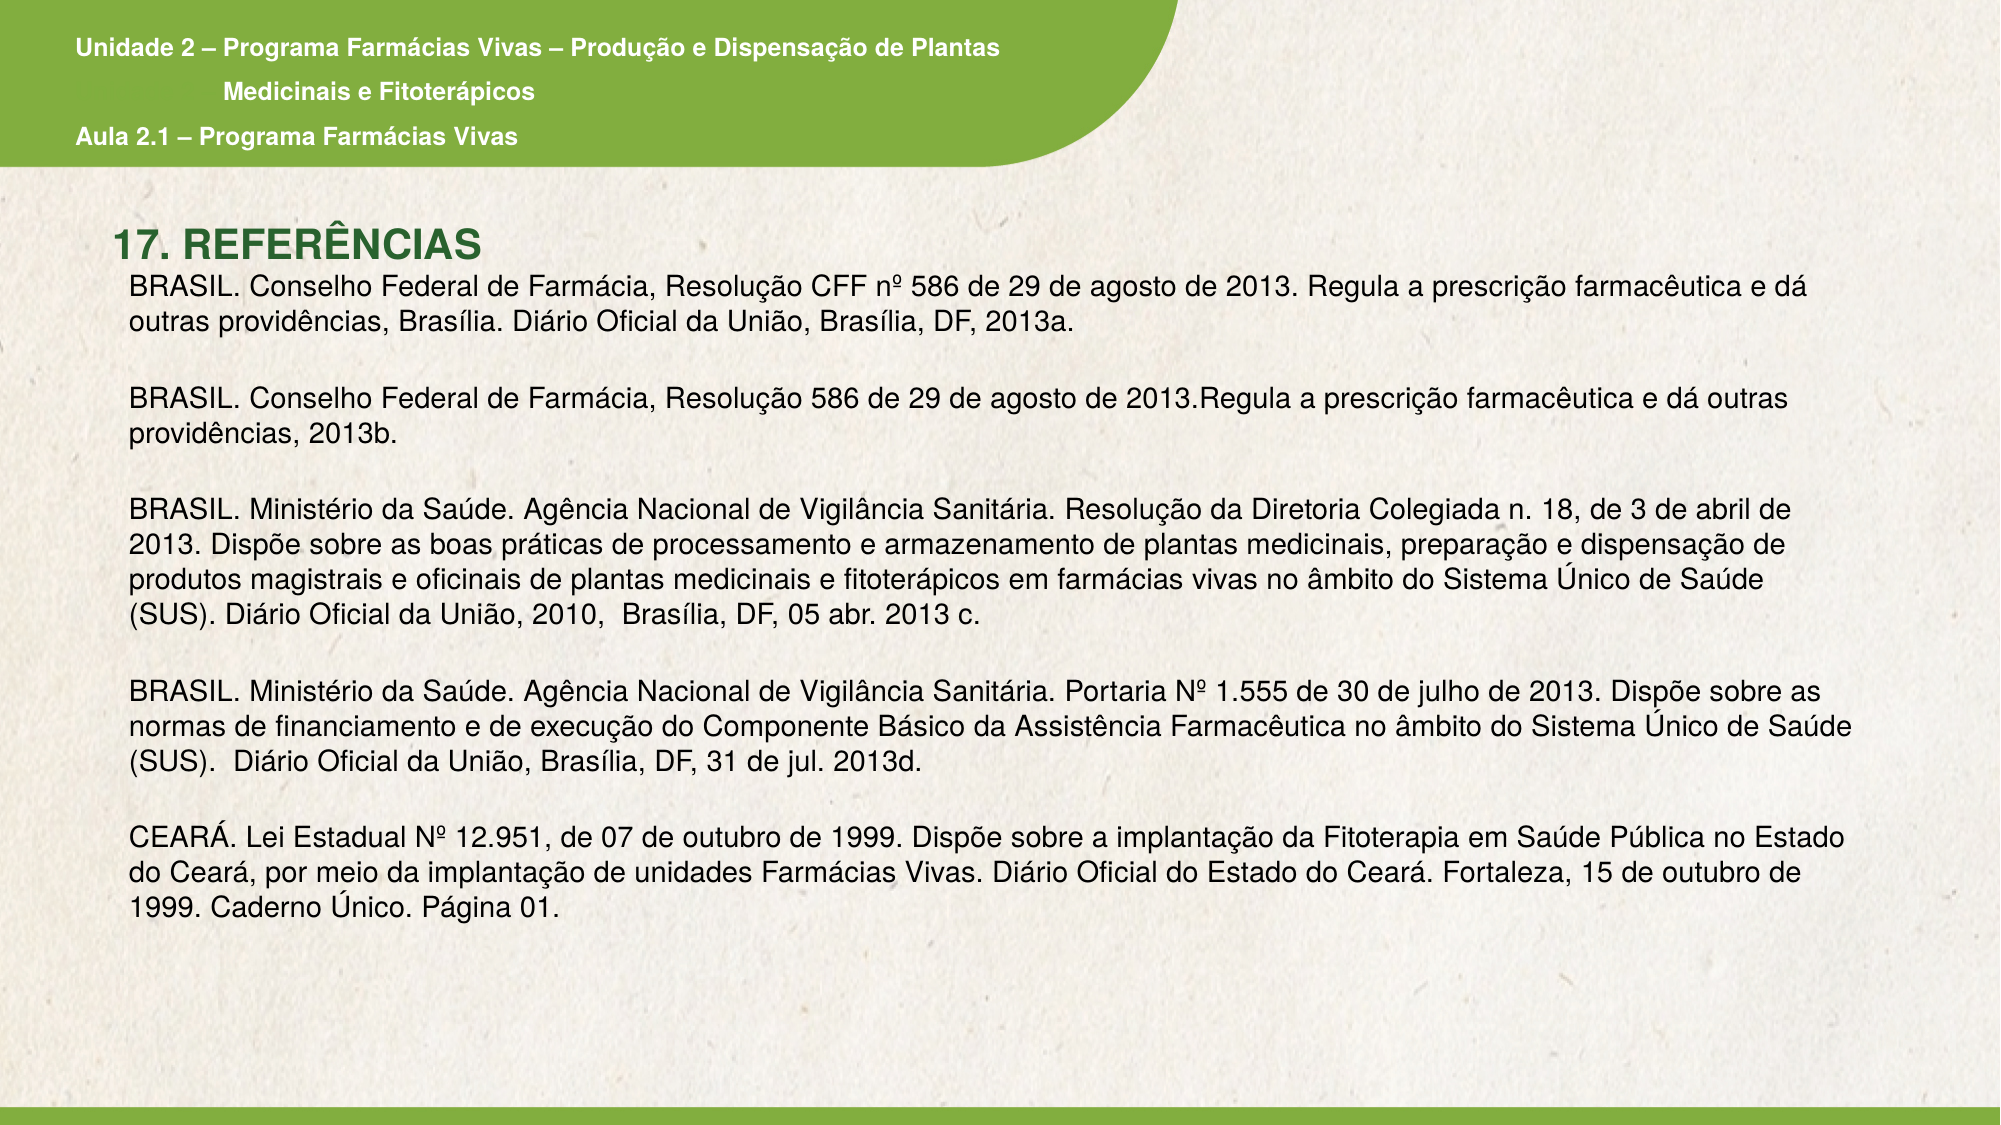

17. REFERÊNCIAS
BRASIL. Conselho Federal de Farmácia, Resolução CFF nº 586 de 29 de agosto de 2013. Regula a prescrição farmacêutica e dá outras providências, Brasília. Diário Oficial da União, Brasília, DF, 2013a.
BRASIL. Conselho Federal de Farmácia, Resolução 586 de 29 de agosto de 2013.Regula a prescrição farmacêutica e dá outras providências, 2013b.
BRASIL. Ministério da Saúde. Agência Nacional de Vigilância Sanitária. Resolução da Diretoria Colegiada n. 18, de 3 de abril de 2013. Dispõe sobre as boas práticas de processamento e armazenamento de plantas medicinais, preparação e dispensação de produtos magistrais e oficinais de plantas medicinais e fitoterápicos em farmácias vivas no âmbito do Sistema Único de Saúde (SUS). Diário Oficial da União, 2010,  Brasília, DF, 05 abr. 2013 c.
BRASIL. Ministério da Saúde. Agência Nacional de Vigilância Sanitária. Portaria Nº 1.555 de 30 de julho de 2013. Dispõe sobre as normas de financiamento e de execução do Componente Básico da Assistência Farmacêutica no âmbito do Sistema Único de Saúde (SUS).  Diário Oficial da União, Brasília, DF, 31 de jul. 2013d.
CEARÁ. Lei Estadual Nº 12.951, de 07 de outubro de 1999. Dispõe sobre a implantação da Fitoterapia em Saúde Pública no Estado do Ceará, por meio da implantação de unidades Farmácias Vivas. Diário Oficial do Estado do Ceará. Fortaleza, 15 de outubro de 1999. Caderno Único. Página 01.